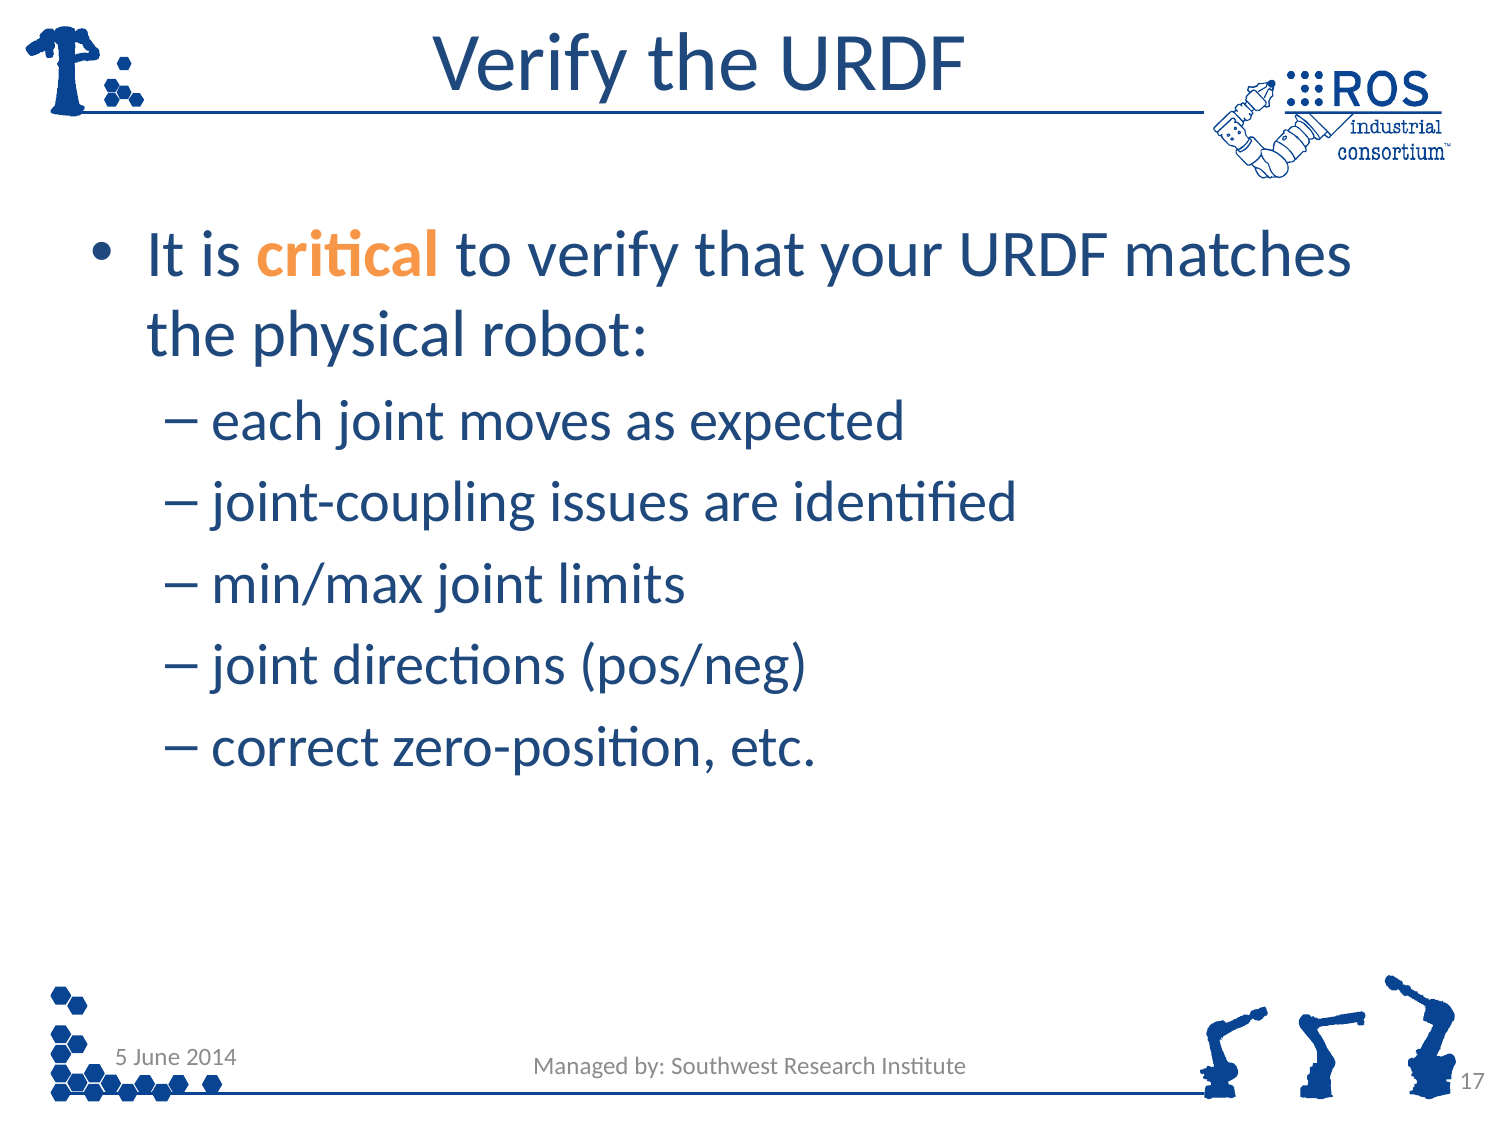

# Verify the URDF
It is critical to verify that your URDF matches the physical robot:
each joint moves as expected
joint-coupling issues are identified
min/max joint limits
joint directions (pos/neg)
correct zero-position, etc.
5 June 2014
Managed by: Southwest Research Institute
17